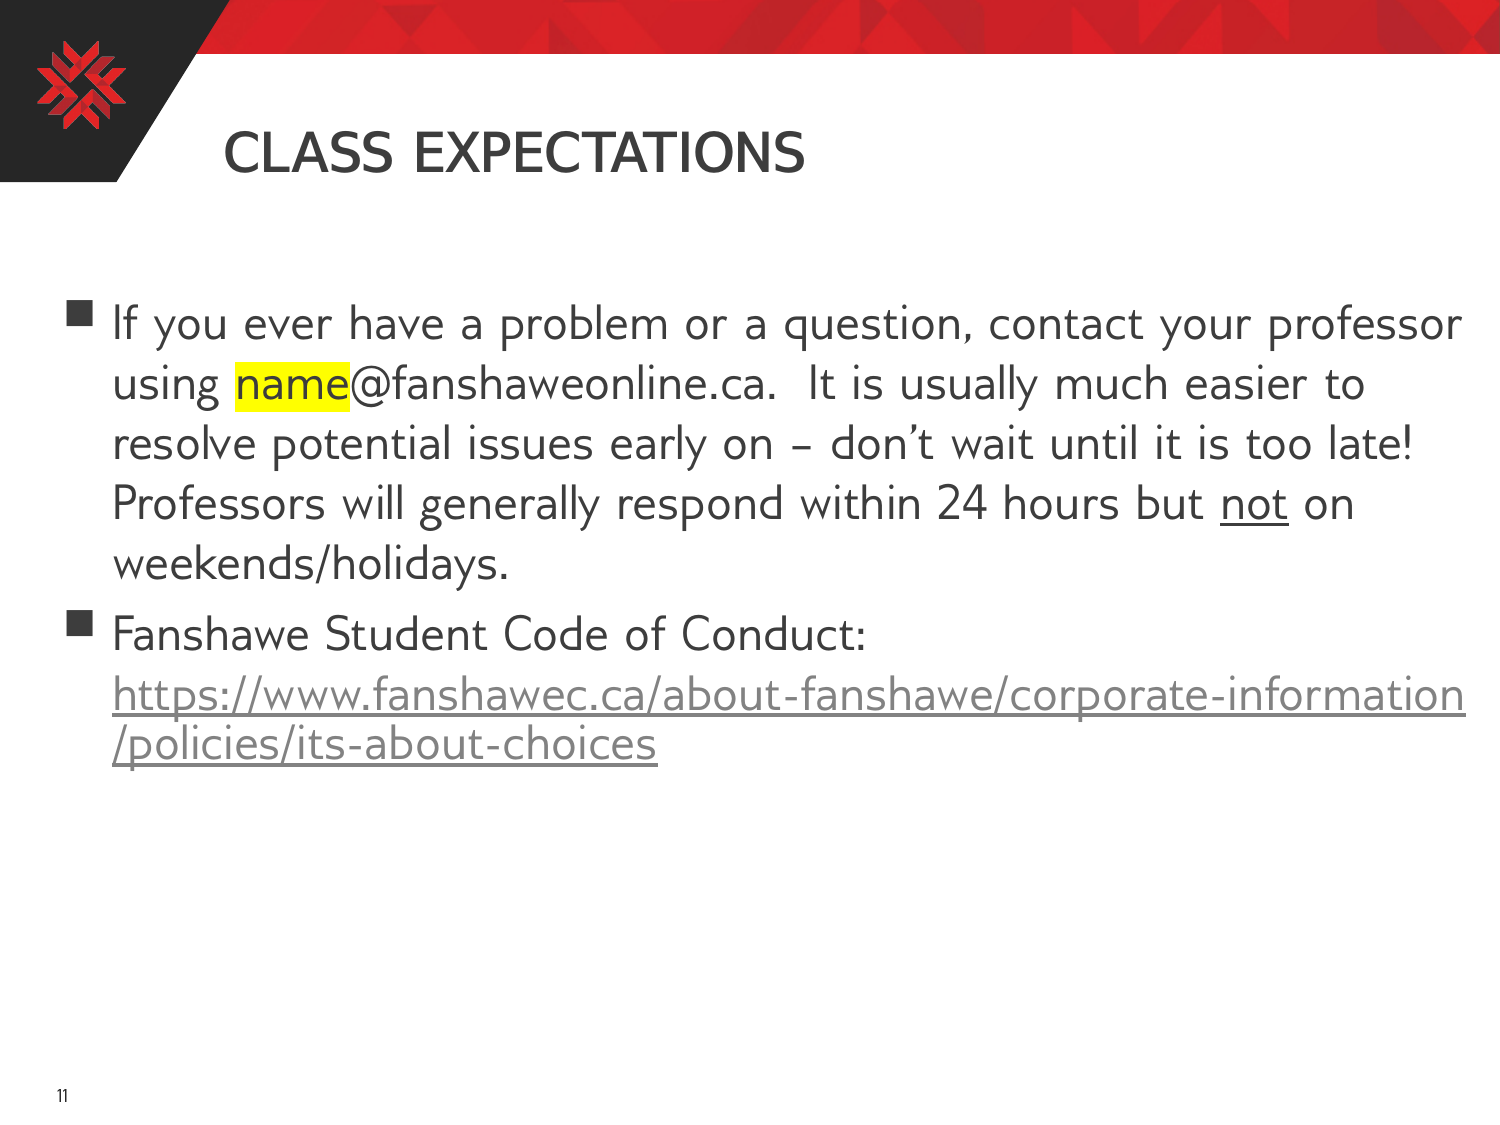

# Class expectations
If you ever have a problem or a question, contact your professor using name@fanshaweonline.ca.  It is usually much easier to resolve potential issues early on – don’t wait until it is too late! Professors will generally respond within 24 hours but not on weekends/holidays.
Fanshawe Student Code of Conduct: https://www.fanshawec.ca/about-fanshawe/corporate-information/policies/its-about-choices
11